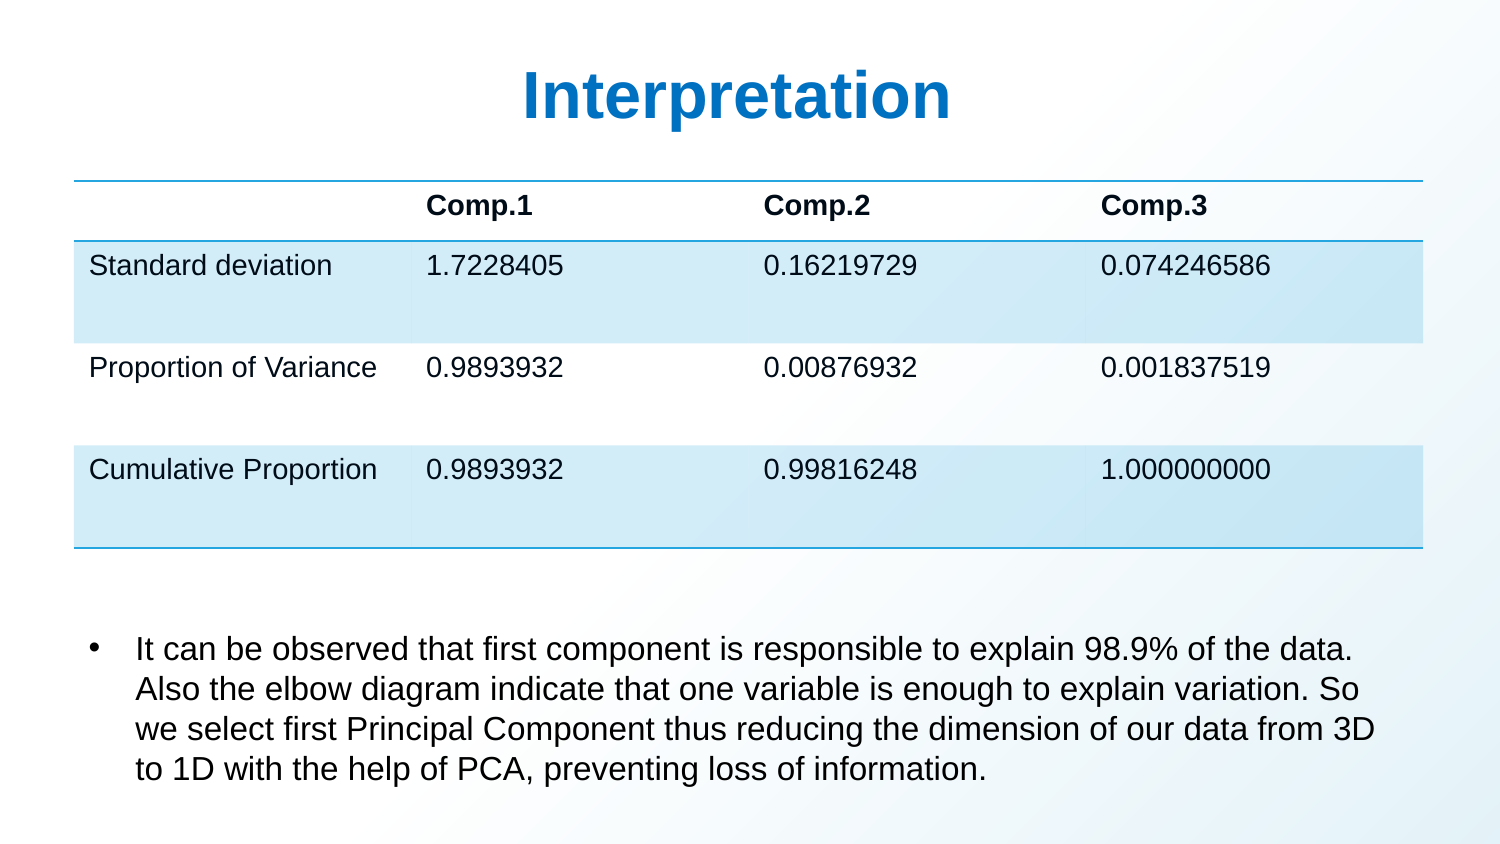

Interpretation
|  | Comp.1 | Comp.2 | Comp.3 |
| --- | --- | --- | --- |
| Standard deviation | 1.7228405 | 0.16219729 | 0.074246586 |
| Proportion of Variance | 0.9893932 | 0.00876932 | 0.001837519 |
| Cumulative Proportion | 0.9893932 | 0.99816248 | 1.000000000 |
It can be observed that first component is responsible to explain 98.9% of the data. Also the elbow diagram indicate that one variable is enough to explain variation. So  we select first Principal Component thus reducing the dimension of our data from 3D to 1D with the help of PCA, preventing loss of information.